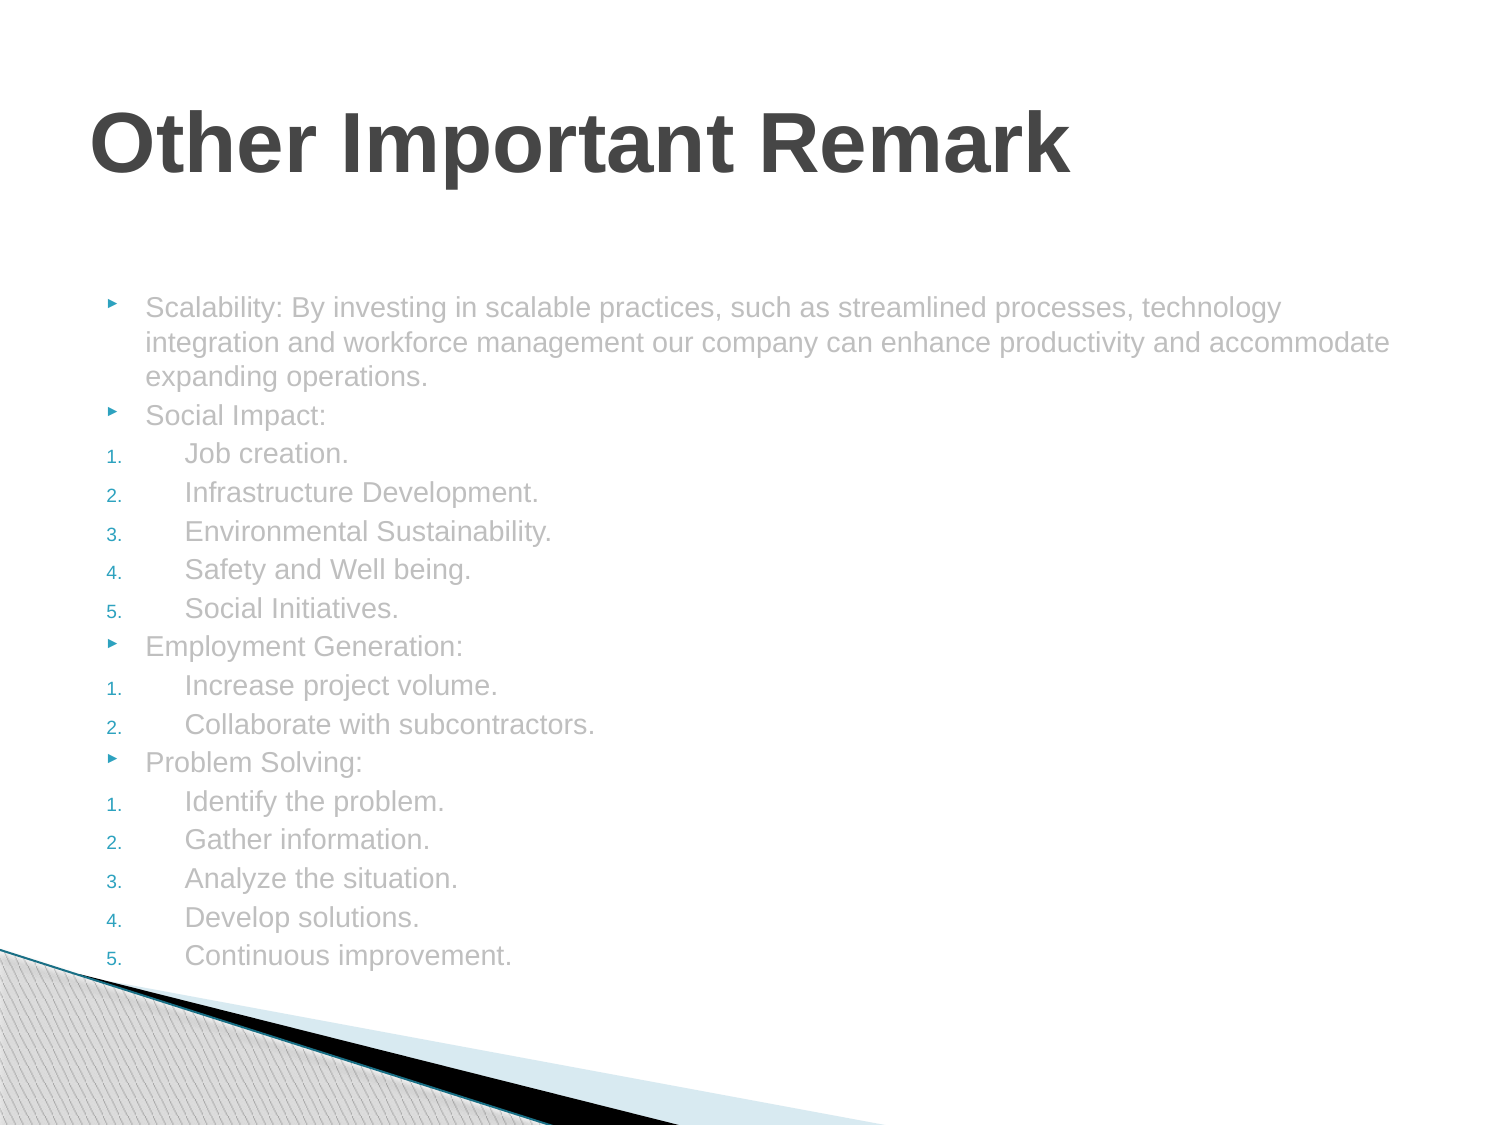

# Other Important Remark

Scalability: By investing in scalable practices, such as streamlined processes, technology integration and workforce management our company can enhance productivity and accommodate expanding operations.
Social Impact:
Job creation.
Infrastructure Development.
Environmental Sustainability.
Safety and Well being.
Social Initiatives.
Employment Generation:
Increase project volume.
Collaborate with subcontractors.
Problem Solving:
Identify the problem.
Gather information.
Analyze the situation.
Develop solutions.
Continuous improvement.